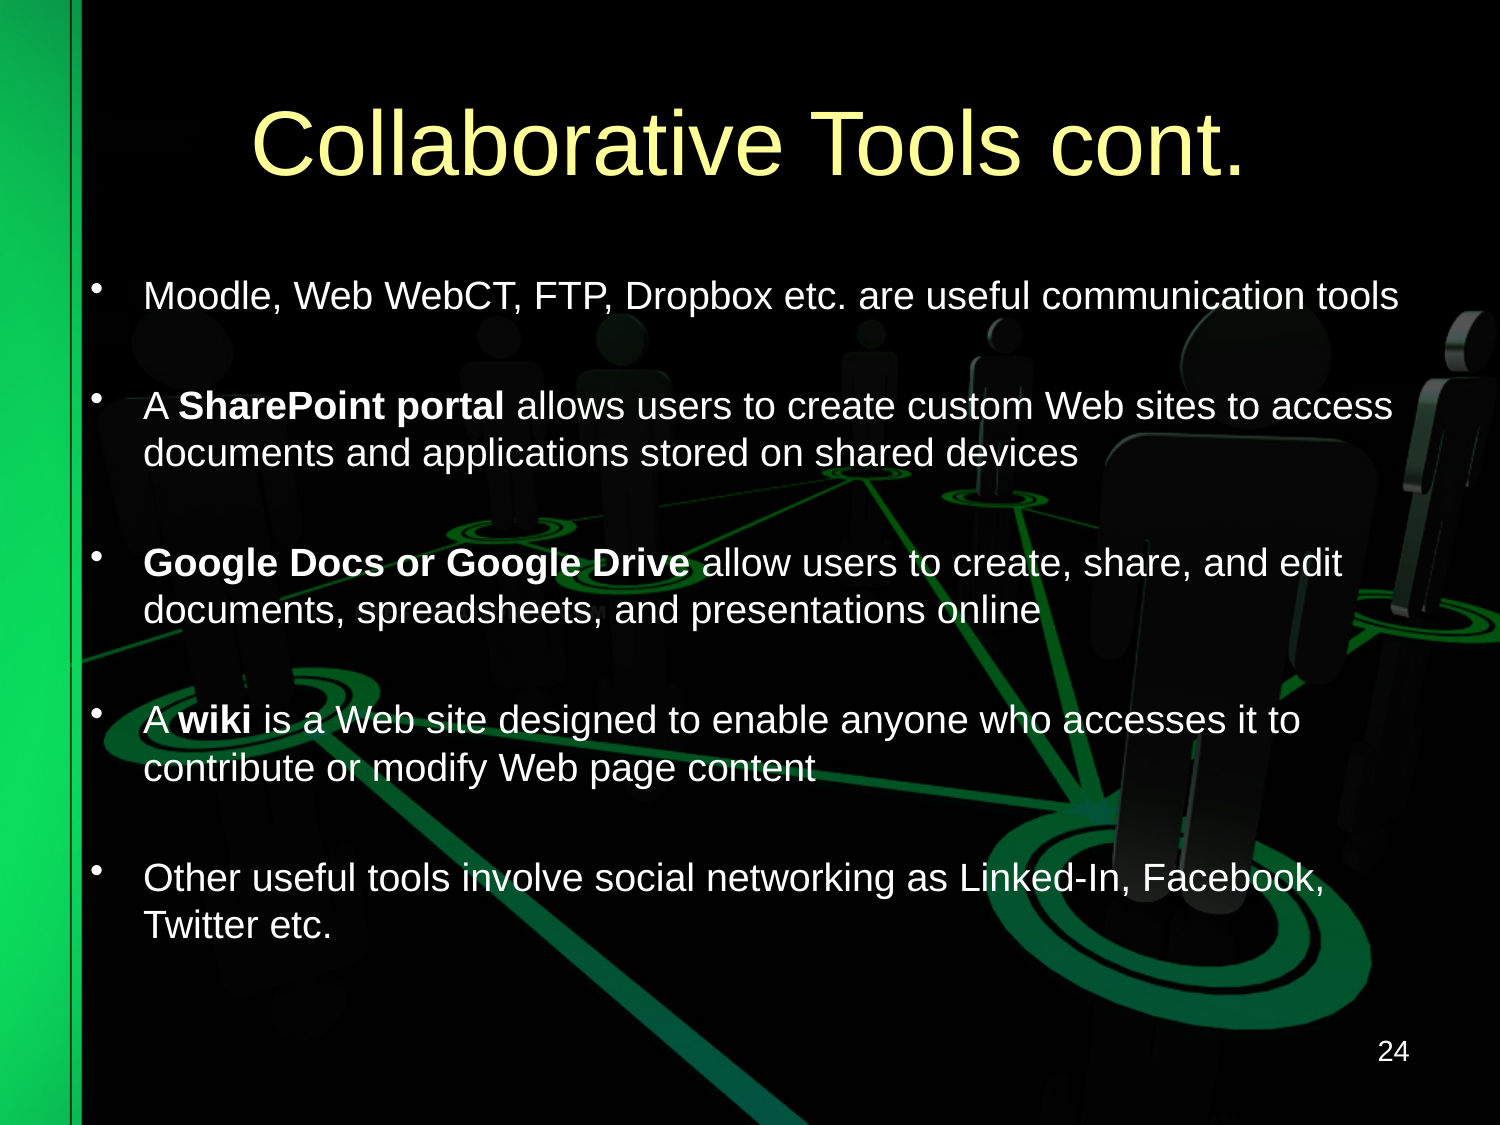

# Collaborative Tools cont.
Moodle, Web WebCT, FTP, Dropbox etc. are useful communication tools

A SharePoint portal allows users to create custom Web sites to access documents and applications stored on shared devices

Google Docs or Google Drive allow users to create, share, and edit documents, spreadsheets, and presentations online

A wiki is a Web site designed to enable anyone who accesses it to contribute or modify Web page content

Other useful tools involve social networking as Linked-In, Facebook, Twitter etc.

24